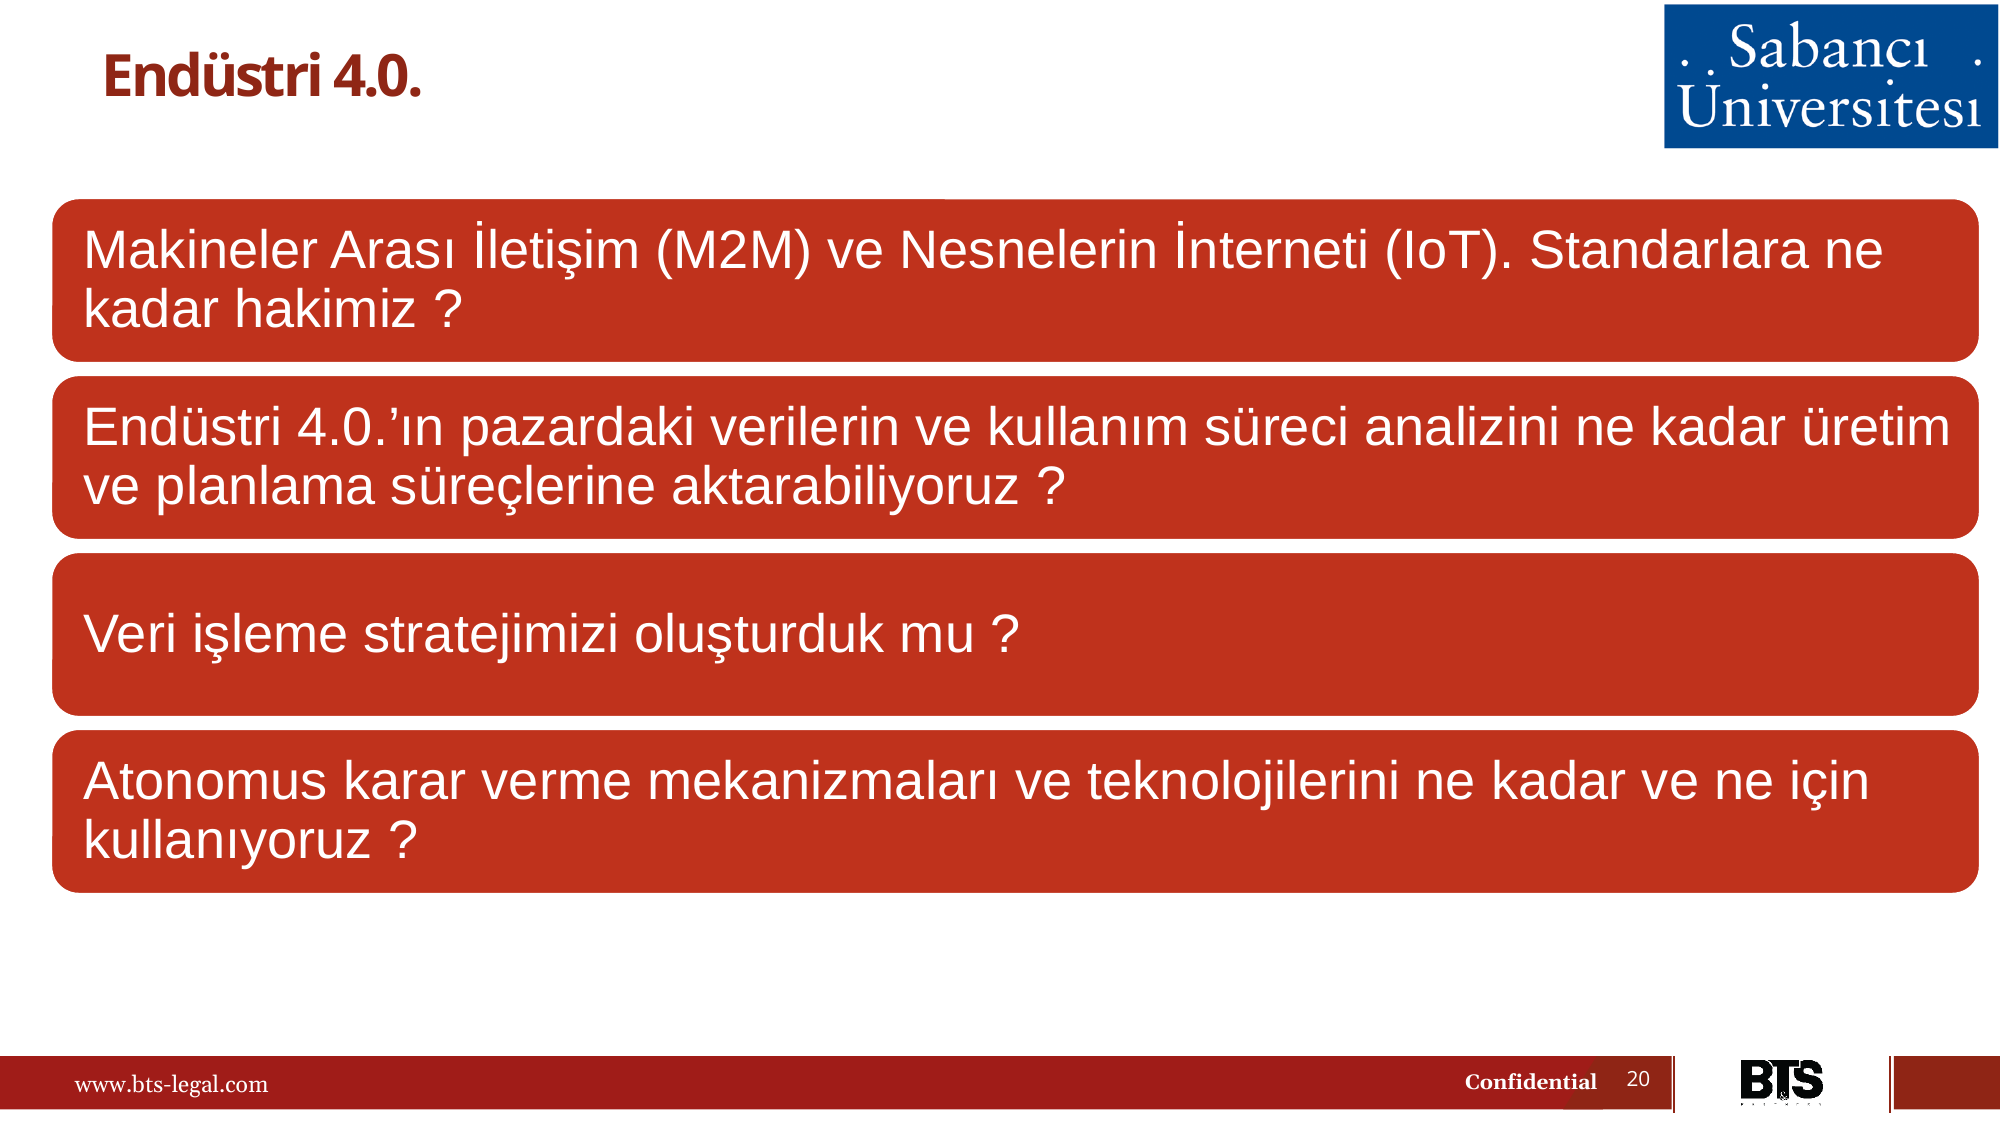

# Endüstri 4.0.
Makineler Arası İletişim (M2M) ve Nesnelerin İnterneti (IoT). Standarlara ne kadar hakimiz ?
Endüstri 4.0.’ın pazardaki verilerin ve kullanım süreci analizini ne kadar üretim ve planlama süreçlerine aktarabiliyoruz ?
Veri işleme stratejimizi oluşturduk mu ?
Atonomus karar verme mekanizmaları ve teknolojilerini ne kadar ve ne için  kullanıyoruz ?
20